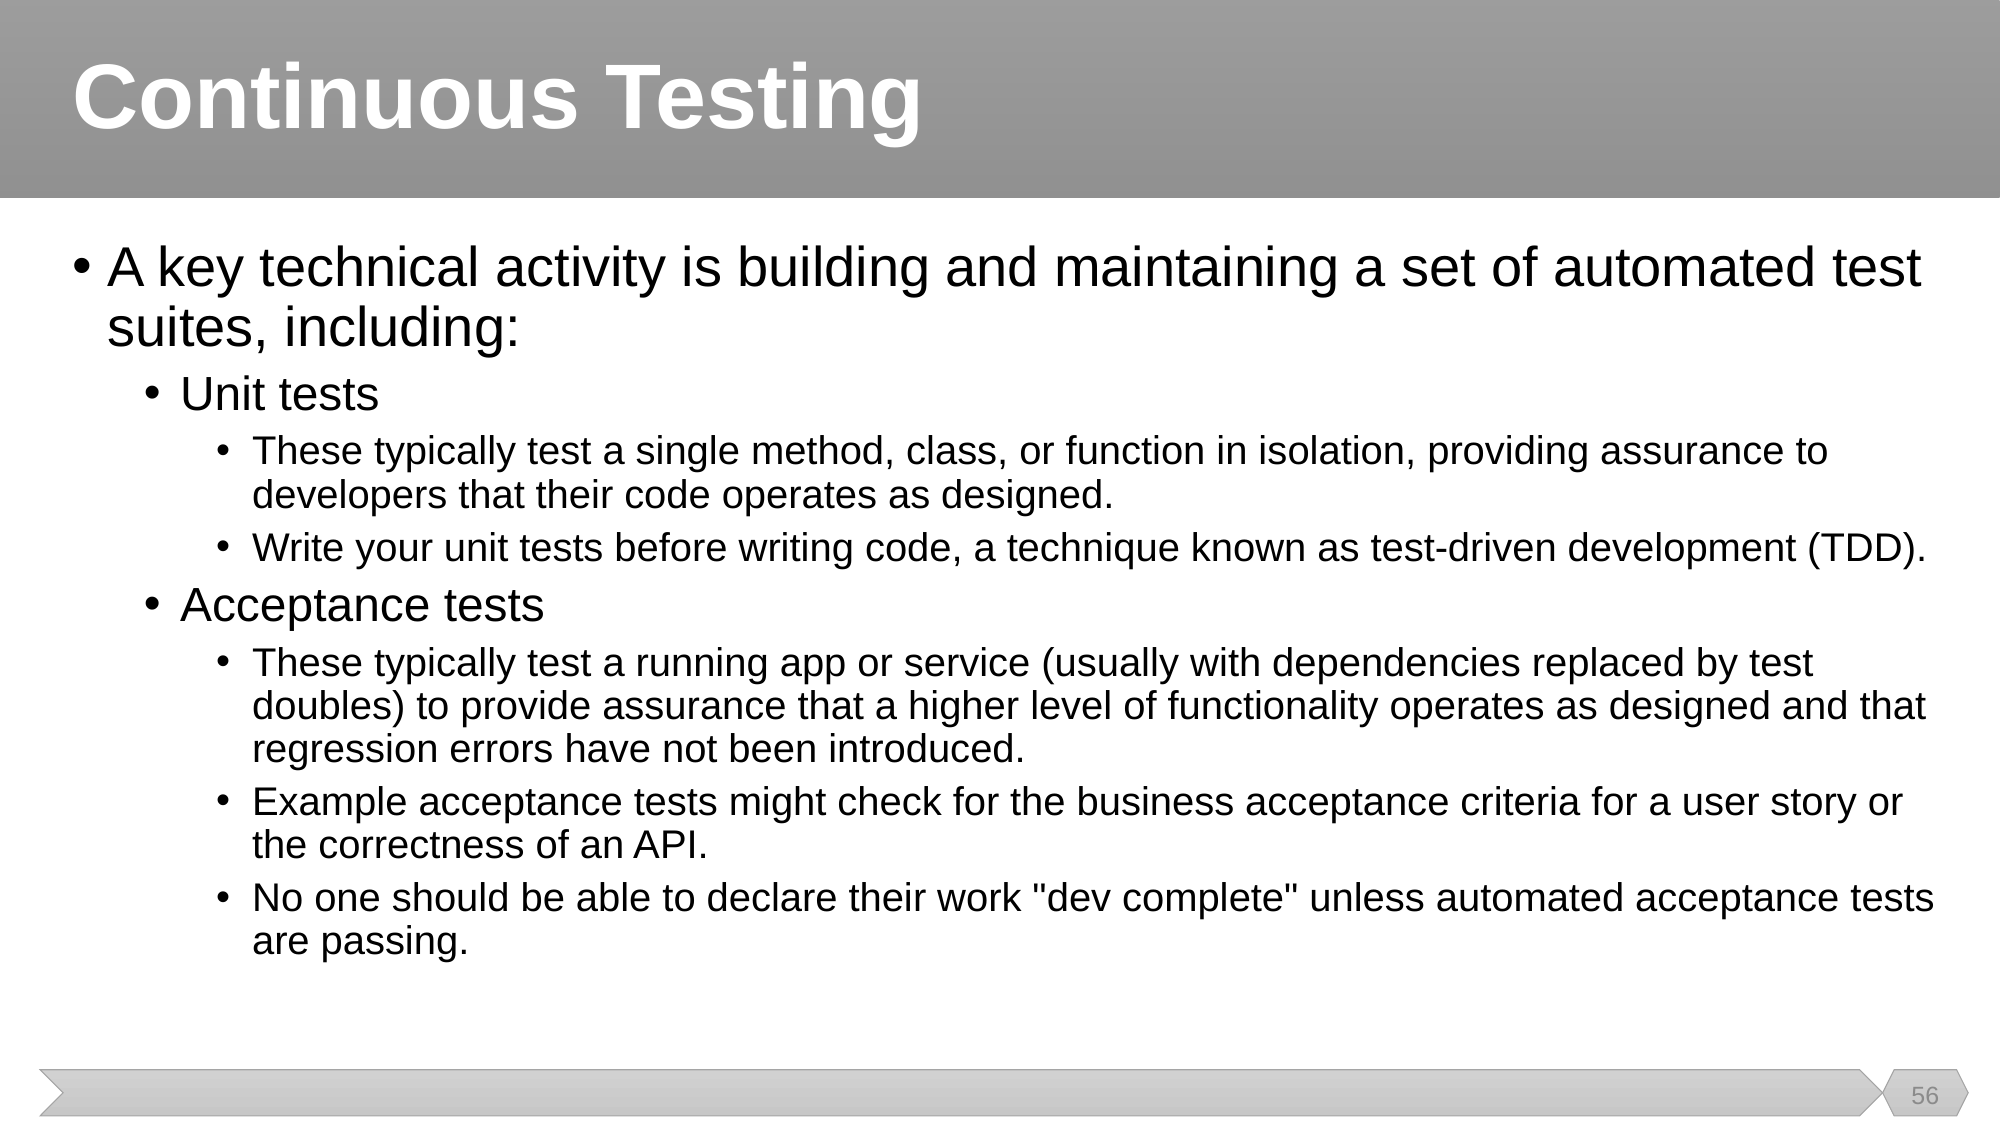

# Continuous Testing
A key technical activity is building and maintaining a set of automated test suites, including:
Unit tests
These typically test a single method, class, or function in isolation, providing assurance to developers that their code operates as designed.
Write your unit tests before writing code, a technique known as test-driven development (TDD).
Acceptance tests
These typically test a running app or service (usually with dependencies replaced by test doubles) to provide assurance that a higher level of functionality operates as designed and that regression errors have not been introduced.
Example acceptance tests might check for the business acceptance criteria for a user story or the correctness of an API.
No one should be able to declare their work "dev complete" unless automated acceptance tests are passing.
56